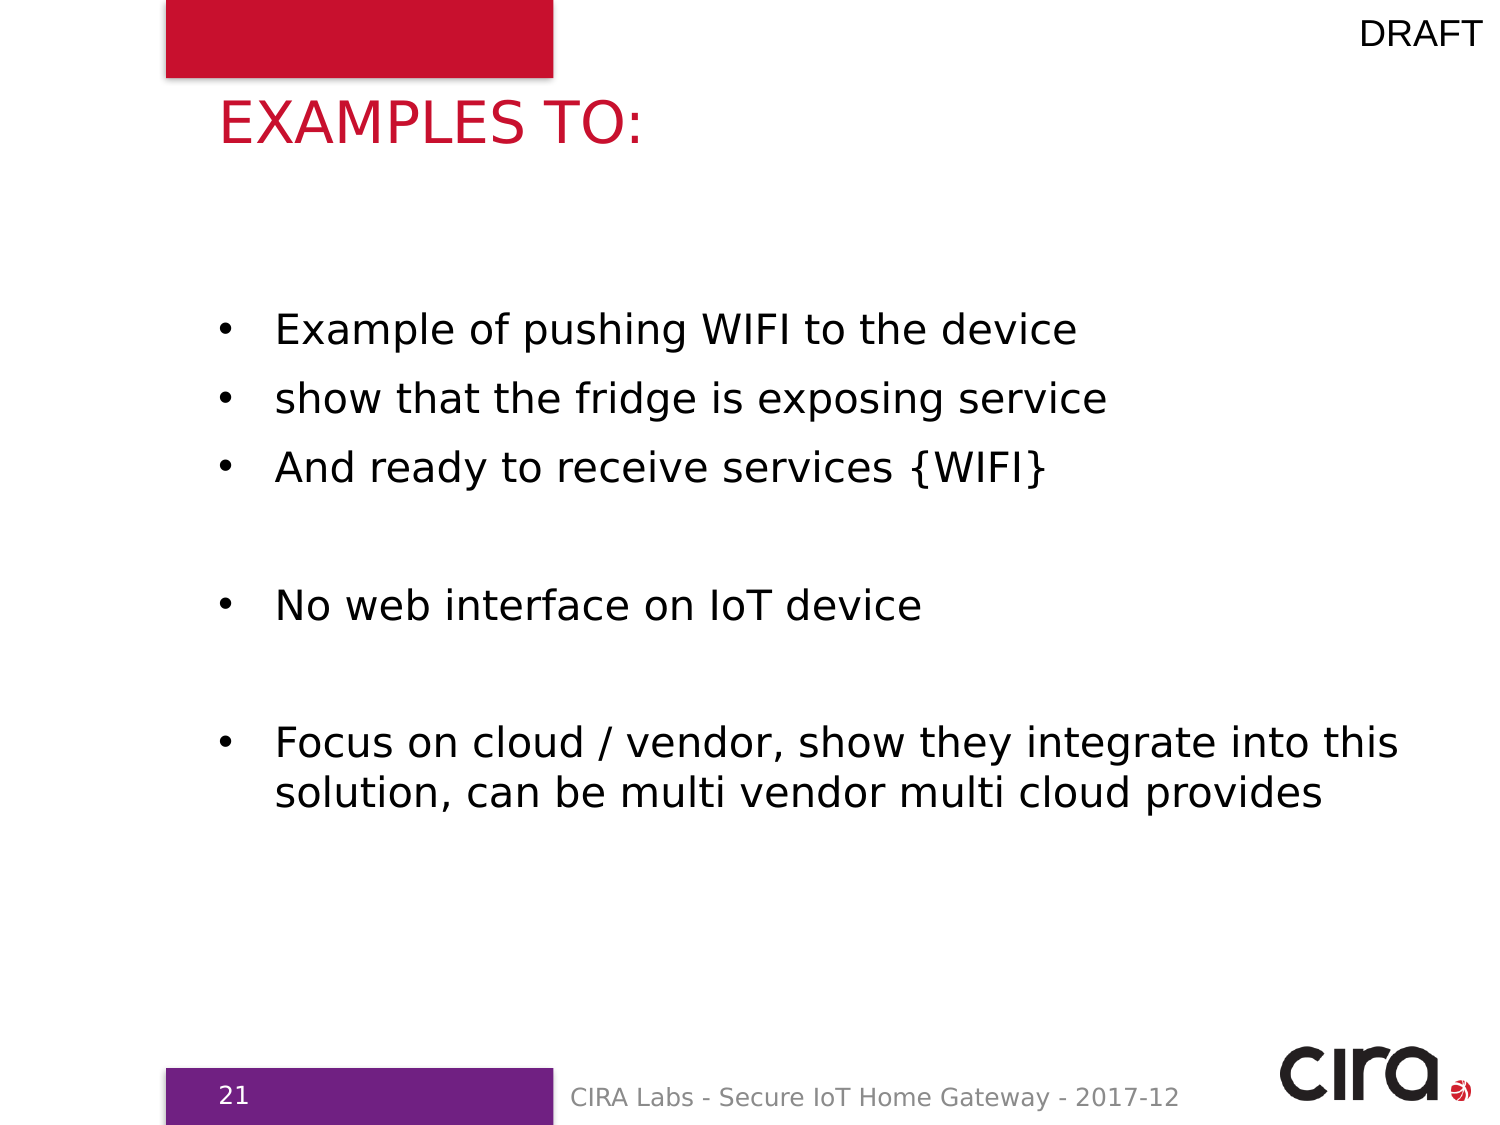

# Examples to:
Example of pushing WIFI to the device
show that the fridge is exposing service
And ready to receive services {WIFI}

No web interface on IoT device

Focus on cloud / vendor, show they integrate into this solution, can be multi vendor multi cloud provides

21
CIRA Labs - Secure IoT Home Gateway - 2017-12